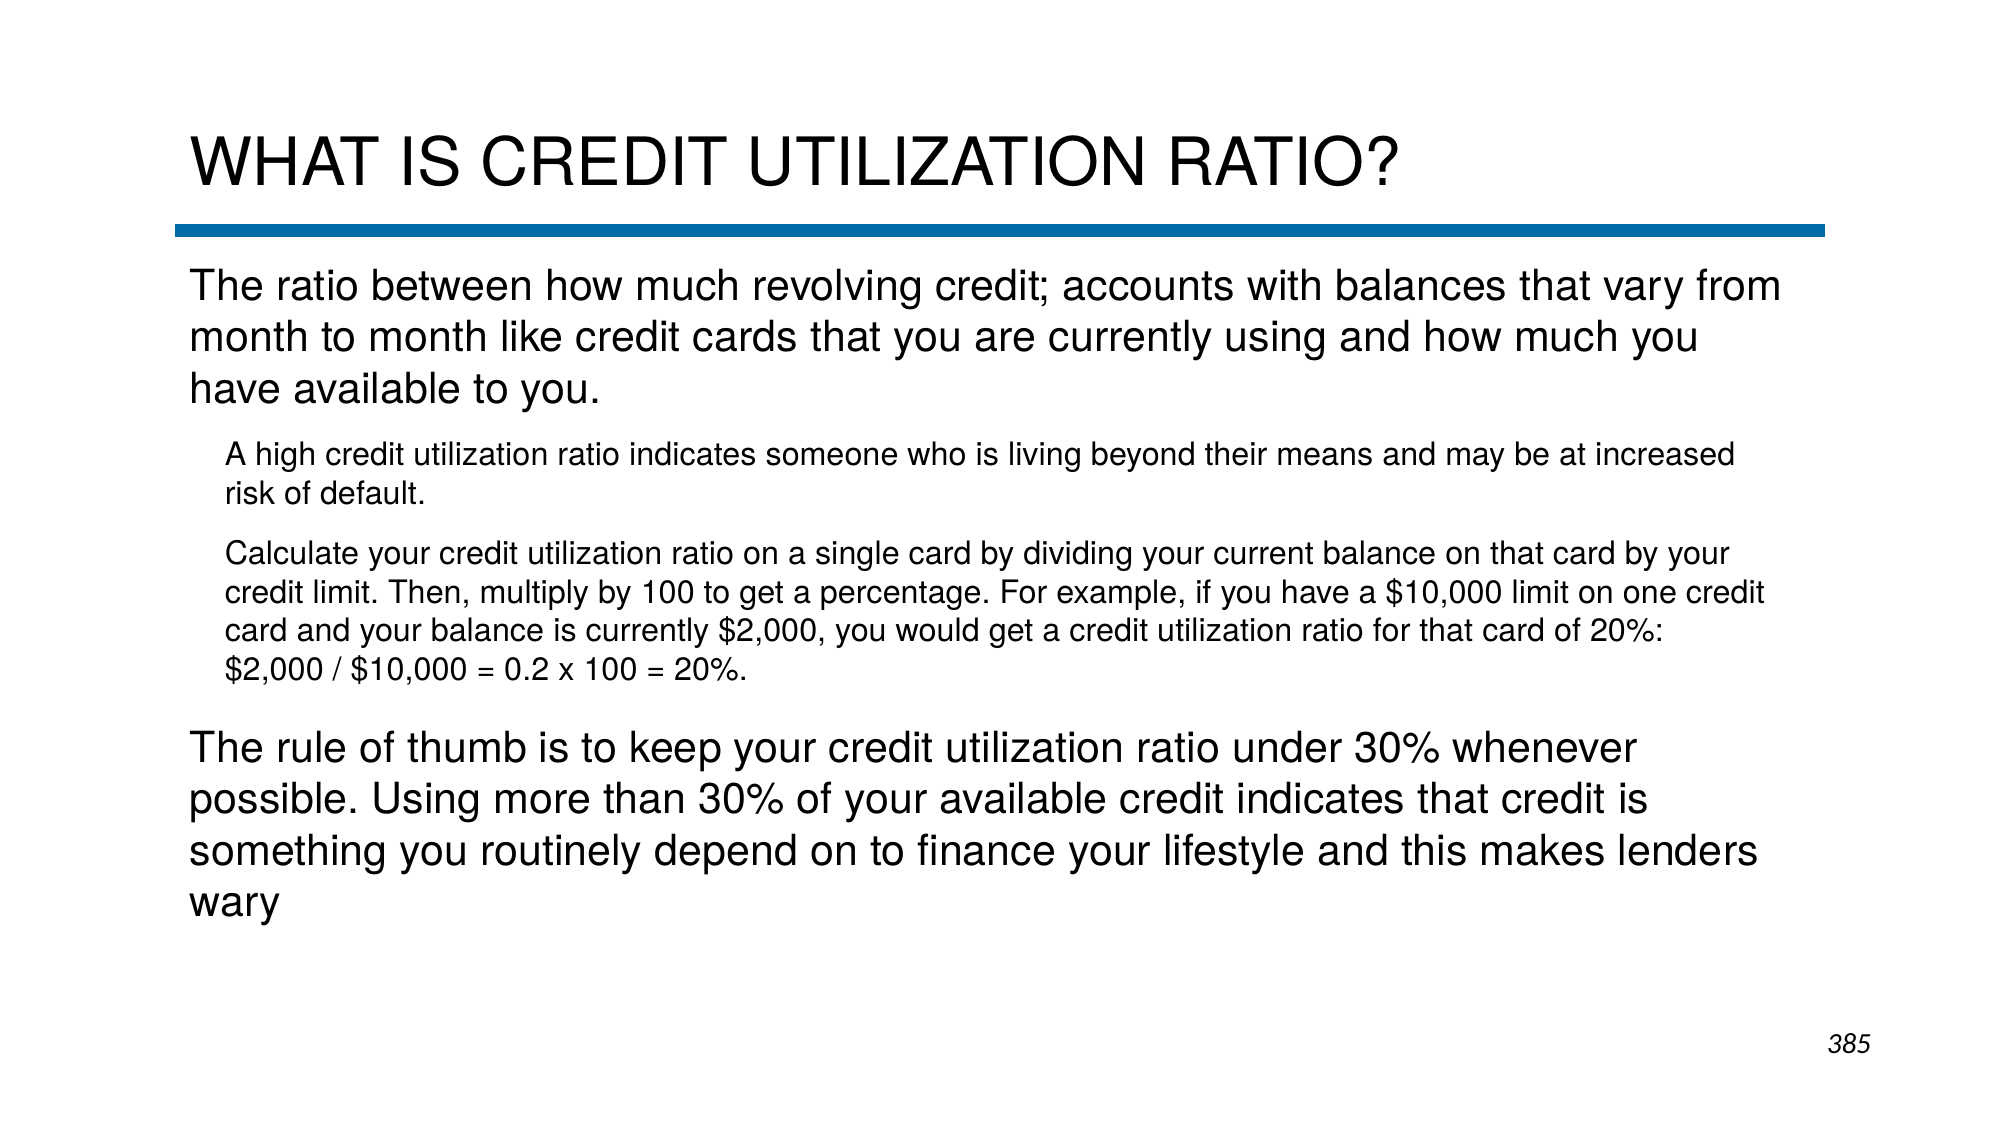

# What Is Credit Utilization Ratio?
The ratio between how much revolving credit; accounts with balances that vary from month to month like credit cards that you are currently using and how much you have available to you.
A high credit utilization ratio indicates someone who is living beyond their means and may be at increased risk of default.
Calculate your credit utilization ratio on a single card by dividing your current balance on that card by your credit limit. Then, multiply by 100 to get a percentage. For example, if you have a $10,000 limit on one credit card and your balance is currently $2,000, you would get a credit utilization ratio for that card of 20%: $2,000 / $10,000 = 0.2 x 100 = 20%.
The rule of thumb is to keep your credit utilization ratio under 30% whenever possible. Using more than 30% of your available credit indicates that credit is something you routinely depend on to finance your lifestyle and this makes lenders wary